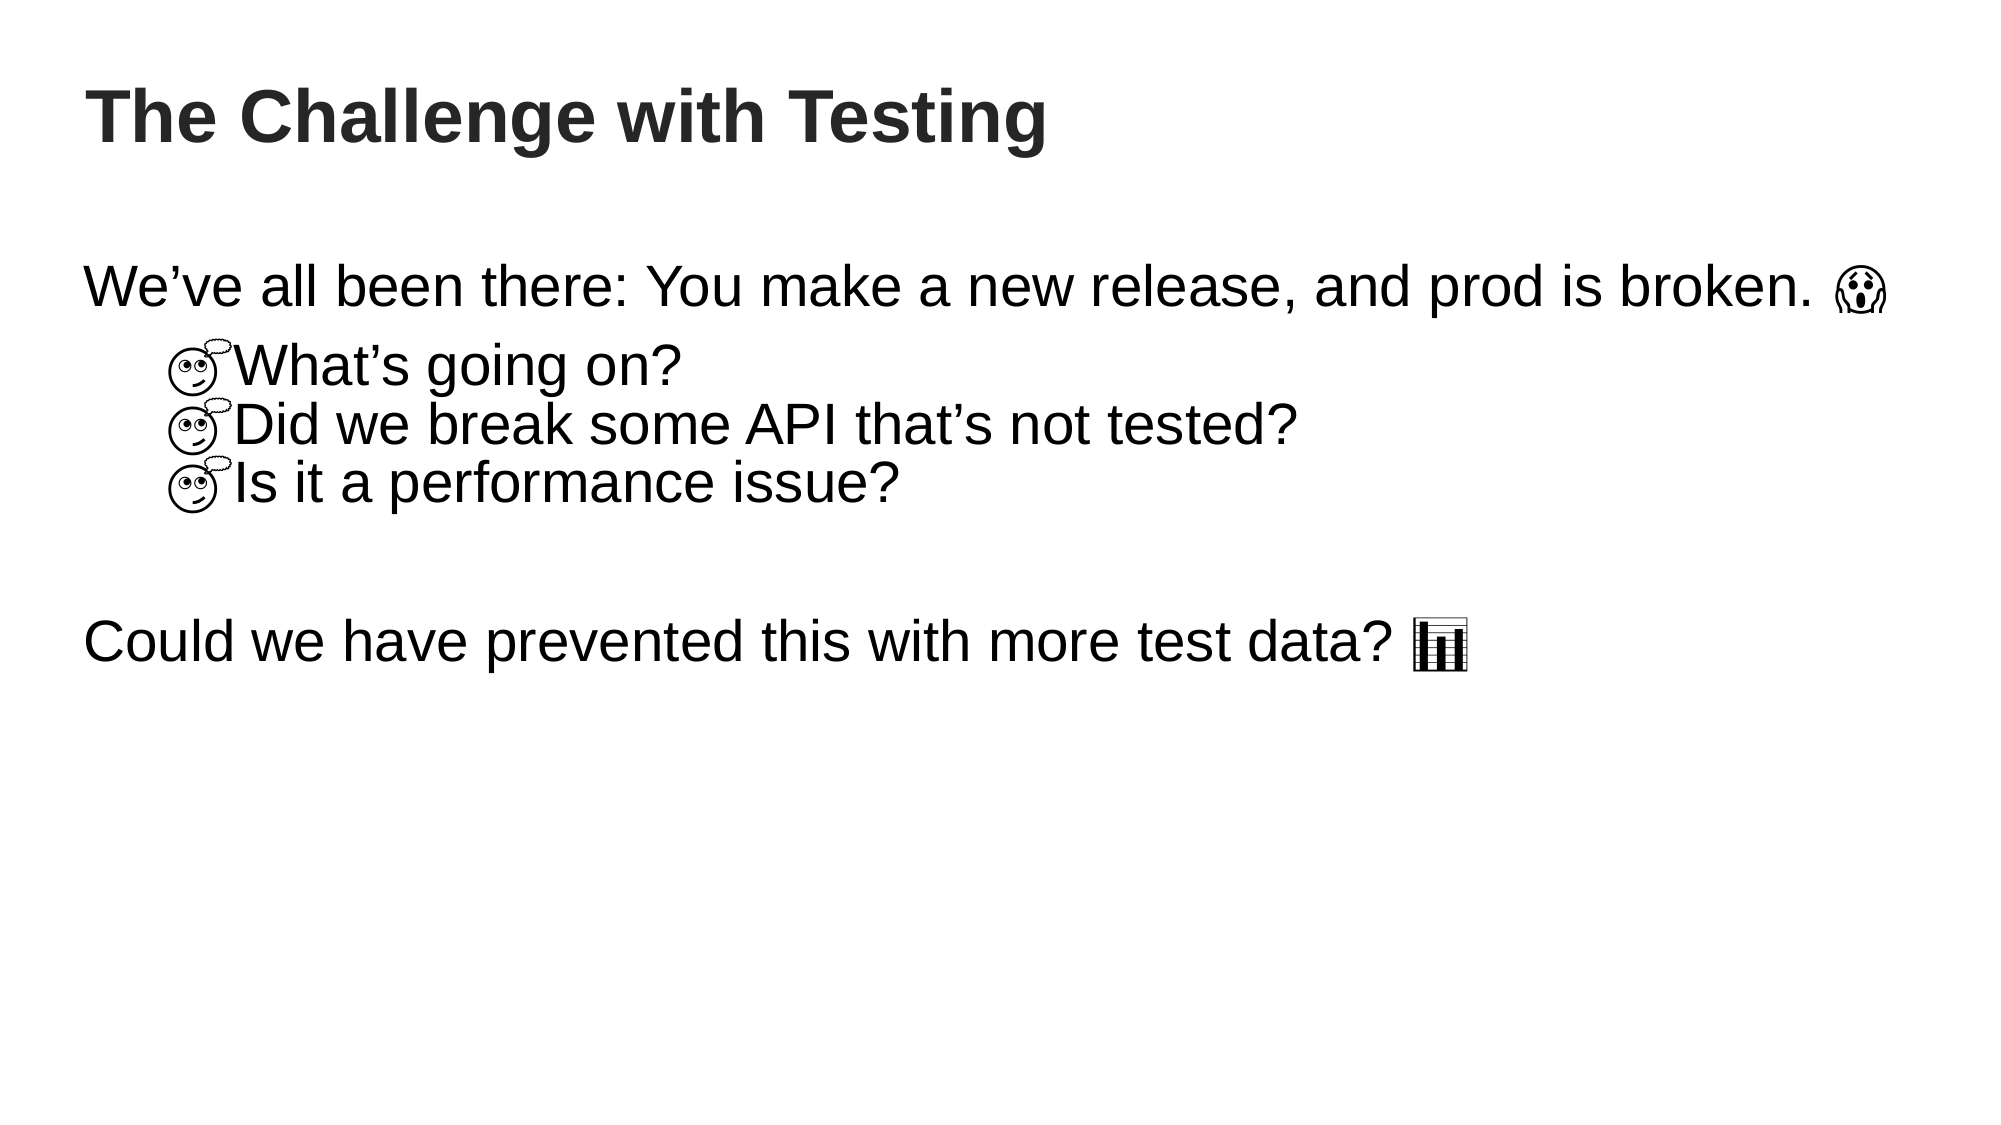

The Challenge with Testing

We’ve all been there: You make a new release, and prod is broken. 😱
What’s going on?
Did we break some API that’s not tested?
Is it a performance issue?

Could we have prevented this with more test data? 📊